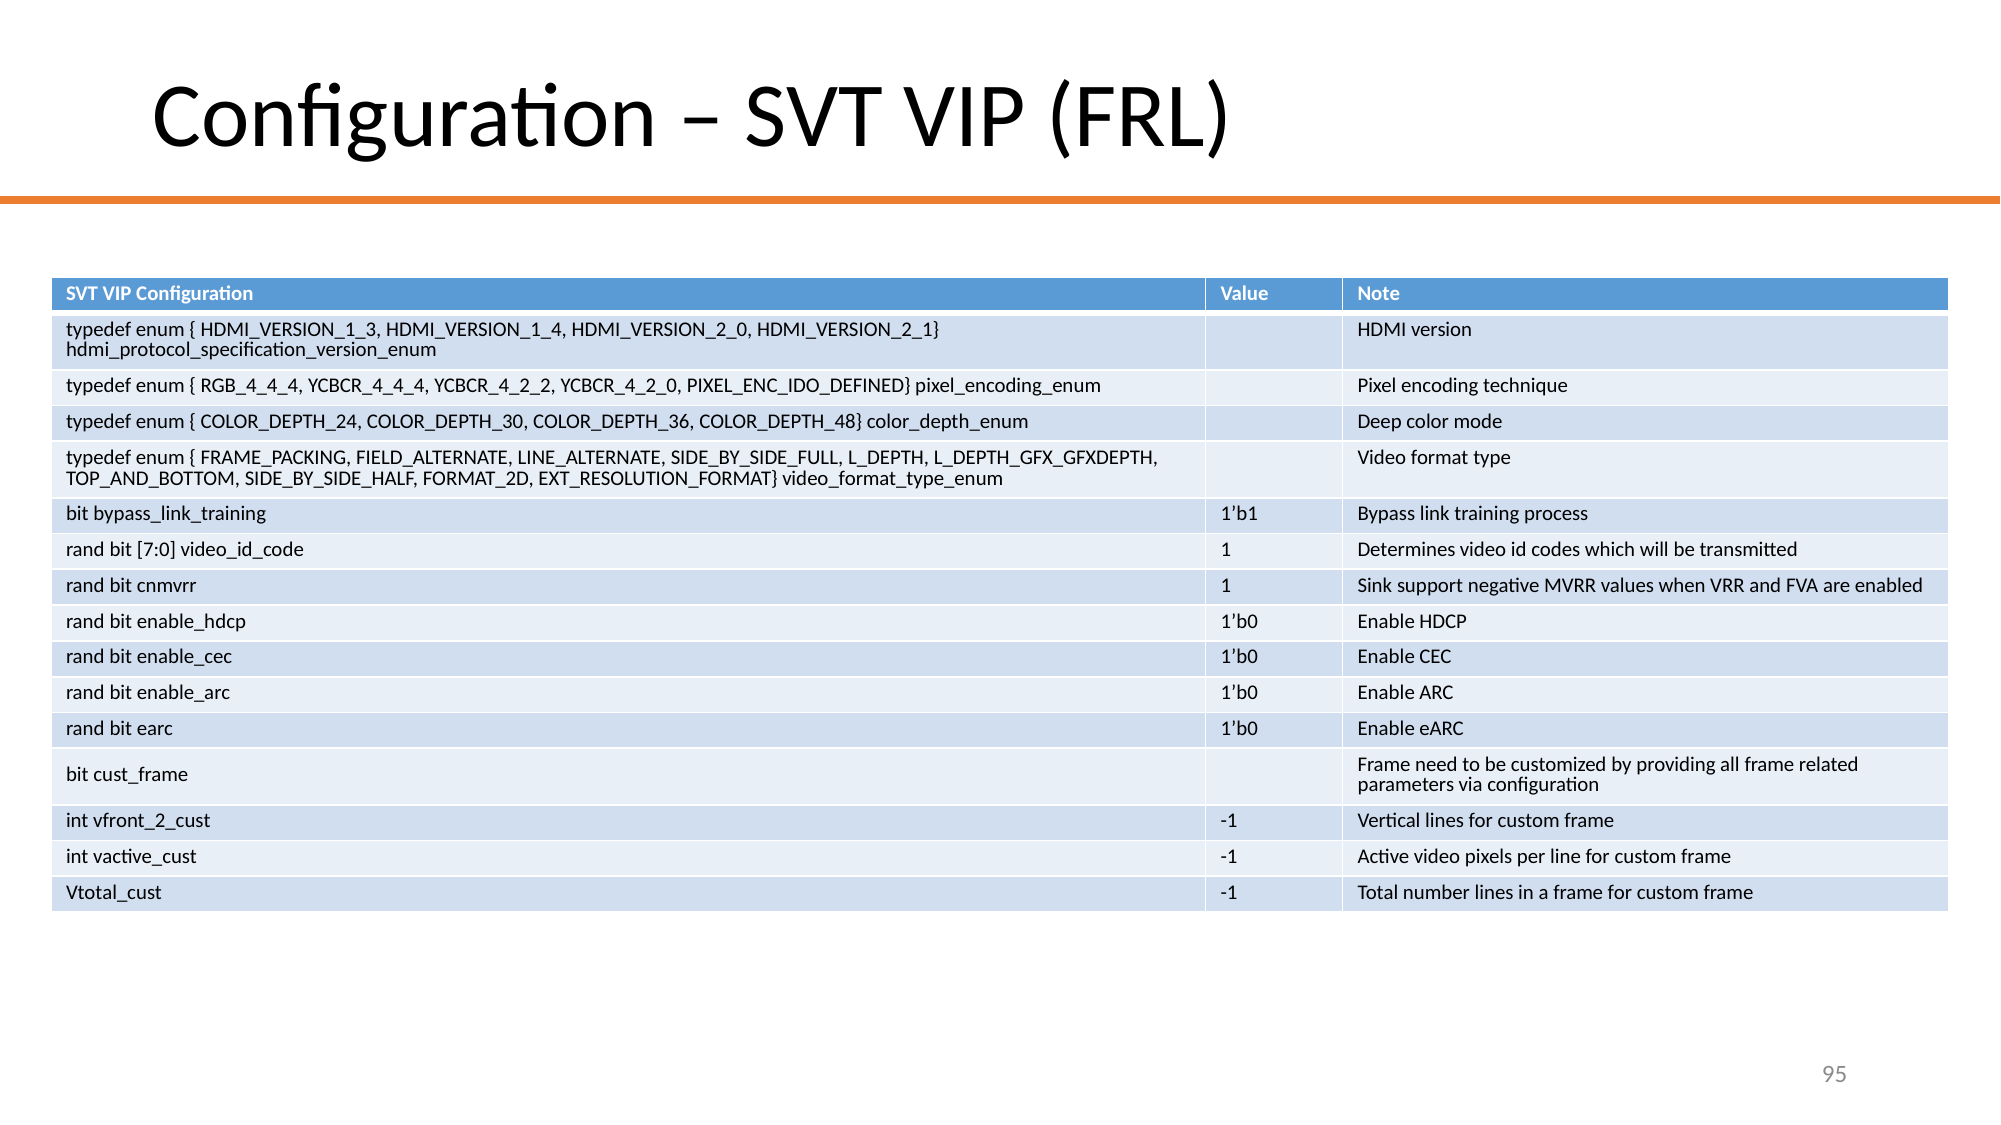

# Configuration – SVT VIP (FRL)
| SVT VIP Configuration | Value | Note |
| --- | --- | --- |
| typedef enum { HDMI\_VERSION\_1\_3, HDMI\_VERSION\_1\_4, HDMI\_VERSION\_2\_0, HDMI\_VERSION\_2\_1} hdmi\_protocol\_specification\_version\_enum |  | HDMI version |
| typedef enum { RGB\_4\_4\_4, YCBCR\_4\_4\_4, YCBCR\_4\_2\_2, YCBCR\_4\_2\_0, PIXEL\_ENC\_IDO\_DEFINED} pixel\_encoding\_enum |  | Pixel encoding technique |
| typedef enum { COLOR\_DEPTH\_24, COLOR\_DEPTH\_30, COLOR\_DEPTH\_36, COLOR\_DEPTH\_48} color\_depth\_enum |  | Deep color mode |
| typedef enum { FRAME\_PACKING, FIELD\_ALTERNATE, LINE\_ALTERNATE, SIDE\_BY\_SIDE\_FULL, L\_DEPTH, L\_DEPTH\_GFX\_GFXDEPTH, TOP\_AND\_BOTTOM, SIDE\_BY\_SIDE\_HALF, FORMAT\_2D, EXT\_RESOLUTION\_FORMAT} video\_format\_type\_enum |  | Video format type |
| bit bypass\_link\_training | 1’b1 | Bypass link training process |
| rand bit [7:0] video\_id\_code | 1 | Determines video id codes which will be transmitted |
| rand bit cnmvrr | 1 | Sink support negative MVRR values when VRR and FVA are enabled |
| rand bit enable\_hdcp | 1’b0 | Enable HDCP |
| rand bit enable\_cec | 1’b0 | Enable CEC |
| rand bit enable\_arc | 1’b0 | Enable ARC |
| rand bit earc | 1’b0 | Enable eARC |
| bit cust\_frame |  | Frame need to be customized by providing all frame related parameters via configuration |
| int vfront\_2\_cust | -1 | Vertical lines for custom frame |
| int vactive\_cust | -1 | Active video pixels per line for custom frame |
| Vtotal\_cust | -1 | Total number lines in a frame for custom frame |
95